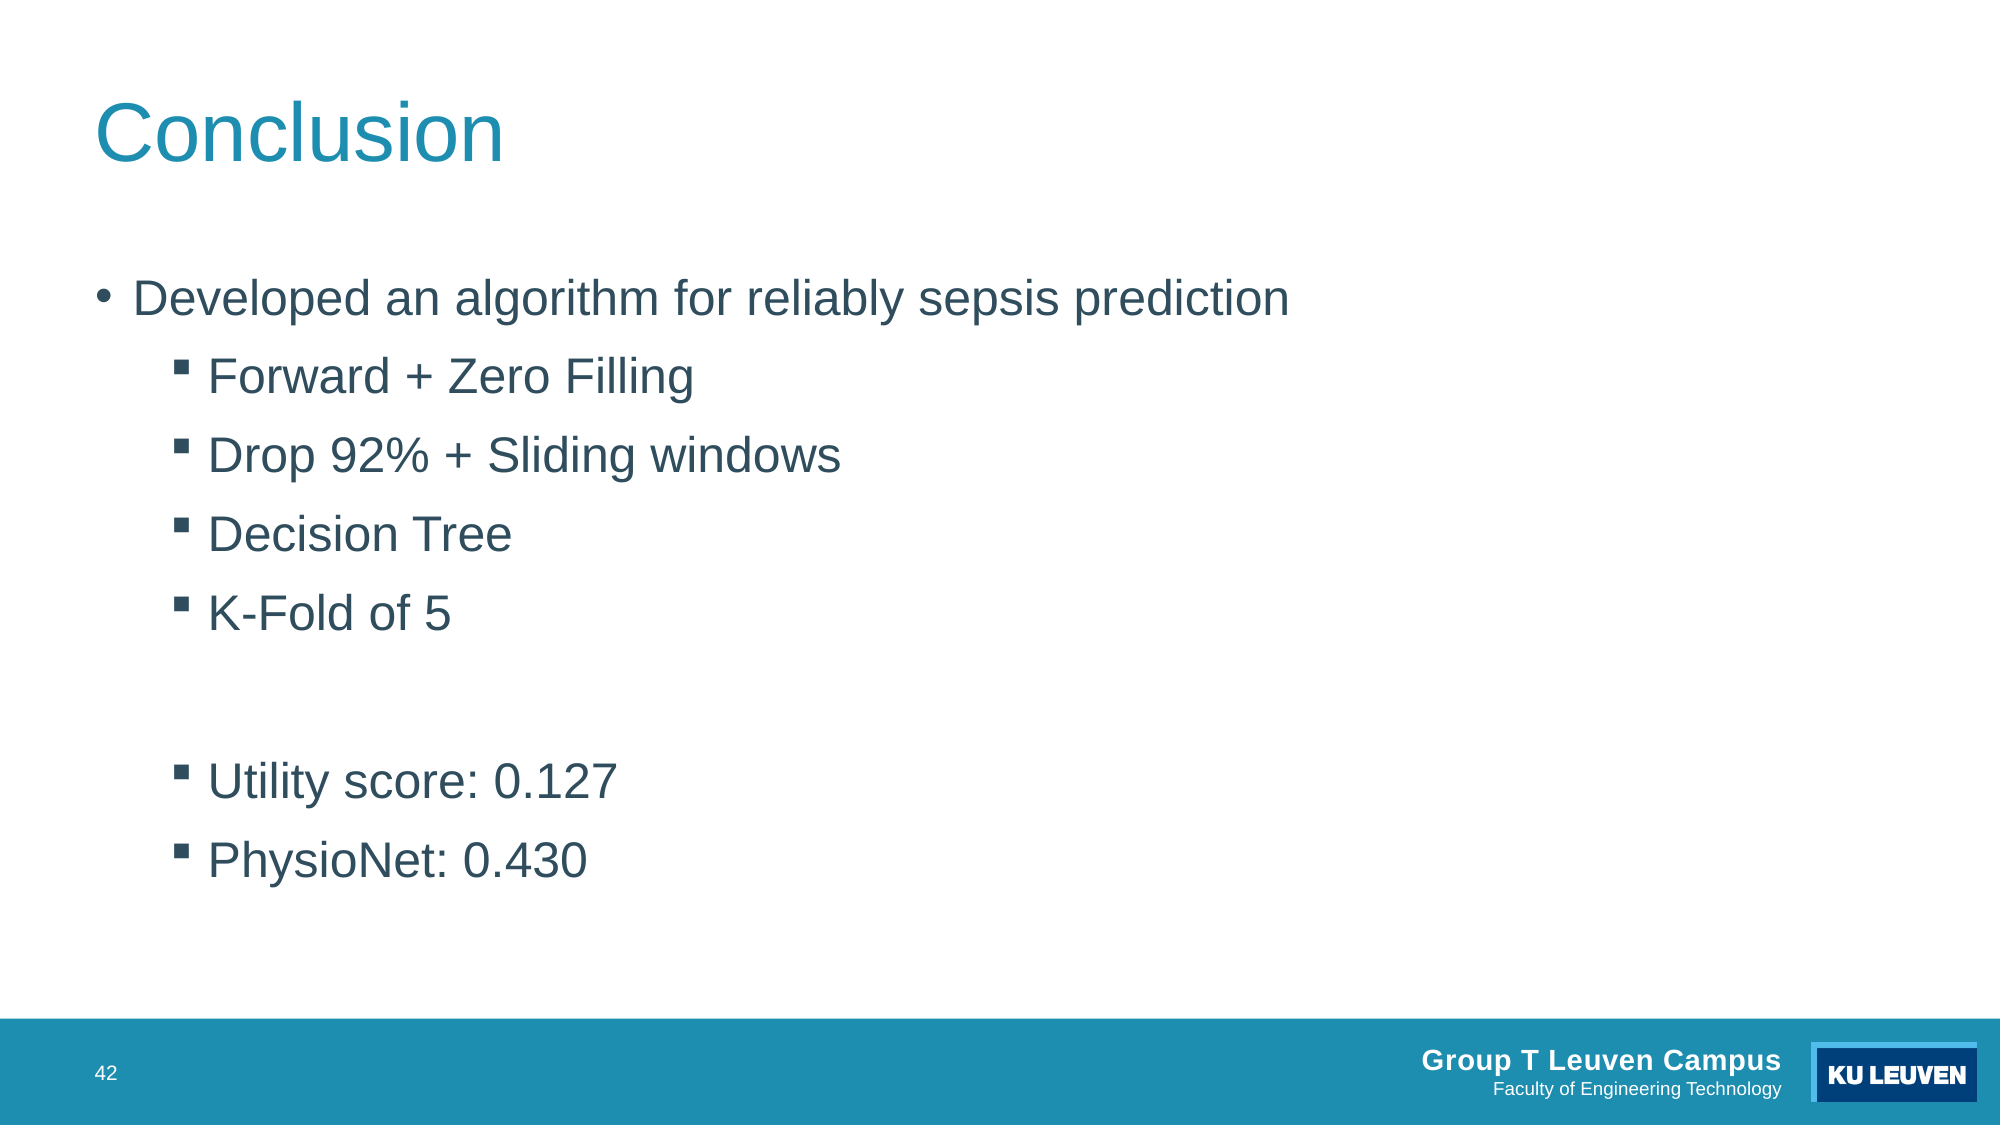

# Conclusion
Developed an algorithm for reliably sepsis prediction
Forward + Zero Filling
Drop 92% + Sliding windows
Decision Tree
K-Fold of 5

Utility score: 0.127
PhysioNet: 0.430
42